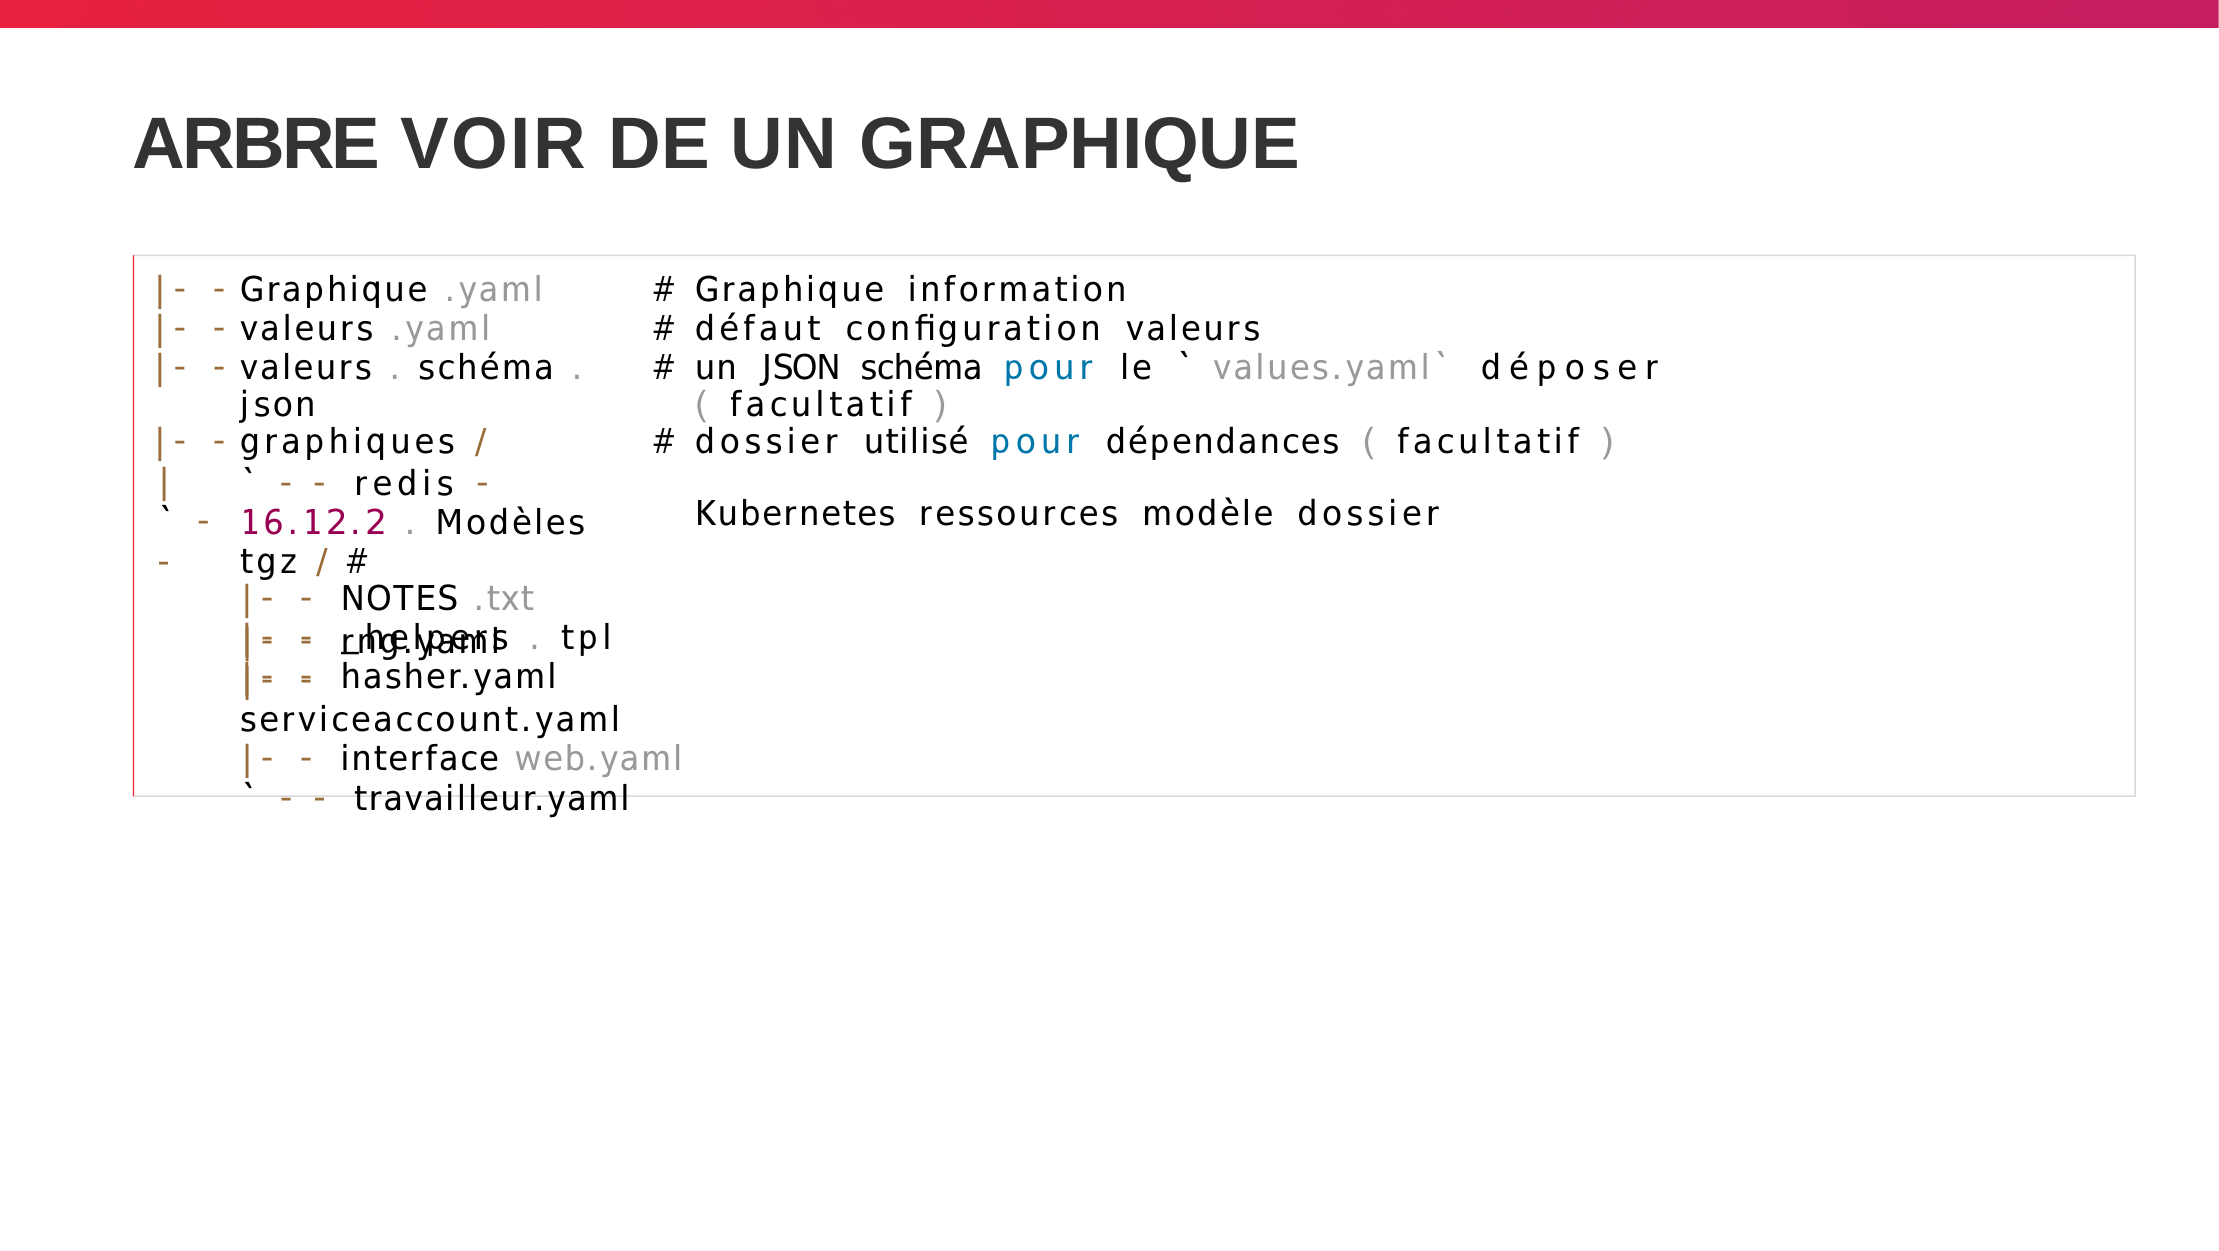

# ARBRE VOIR DE UN GRAPHIQUE

| |- - | Graphique .yaml​ | # | Graphique information |
| --- | --- | --- | --- |
| |- - | valeurs .yaml​ | # | défaut configuration valeurs |
| |- - | valeurs . schéma . json | # | un JSON schéma pour le ` values.yaml`​ déposer ( facultatif ) |
| |- - | graphiques / | # | dossier utilisé pour dépendances ( facultatif ) |
| | ` - - | ` - - redis - 16.12.2 . Modèles tgz / # |- - NOTES .txt​ |- - \_helpers . tpl |- - hasher.yaml​​ |  | Kubernetes ressources modèle dossier |
|- - rng.yaml​​
|- - serviceaccount.yaml​​
|- - interface web.yaml​
` - - travailleur.yaml​​